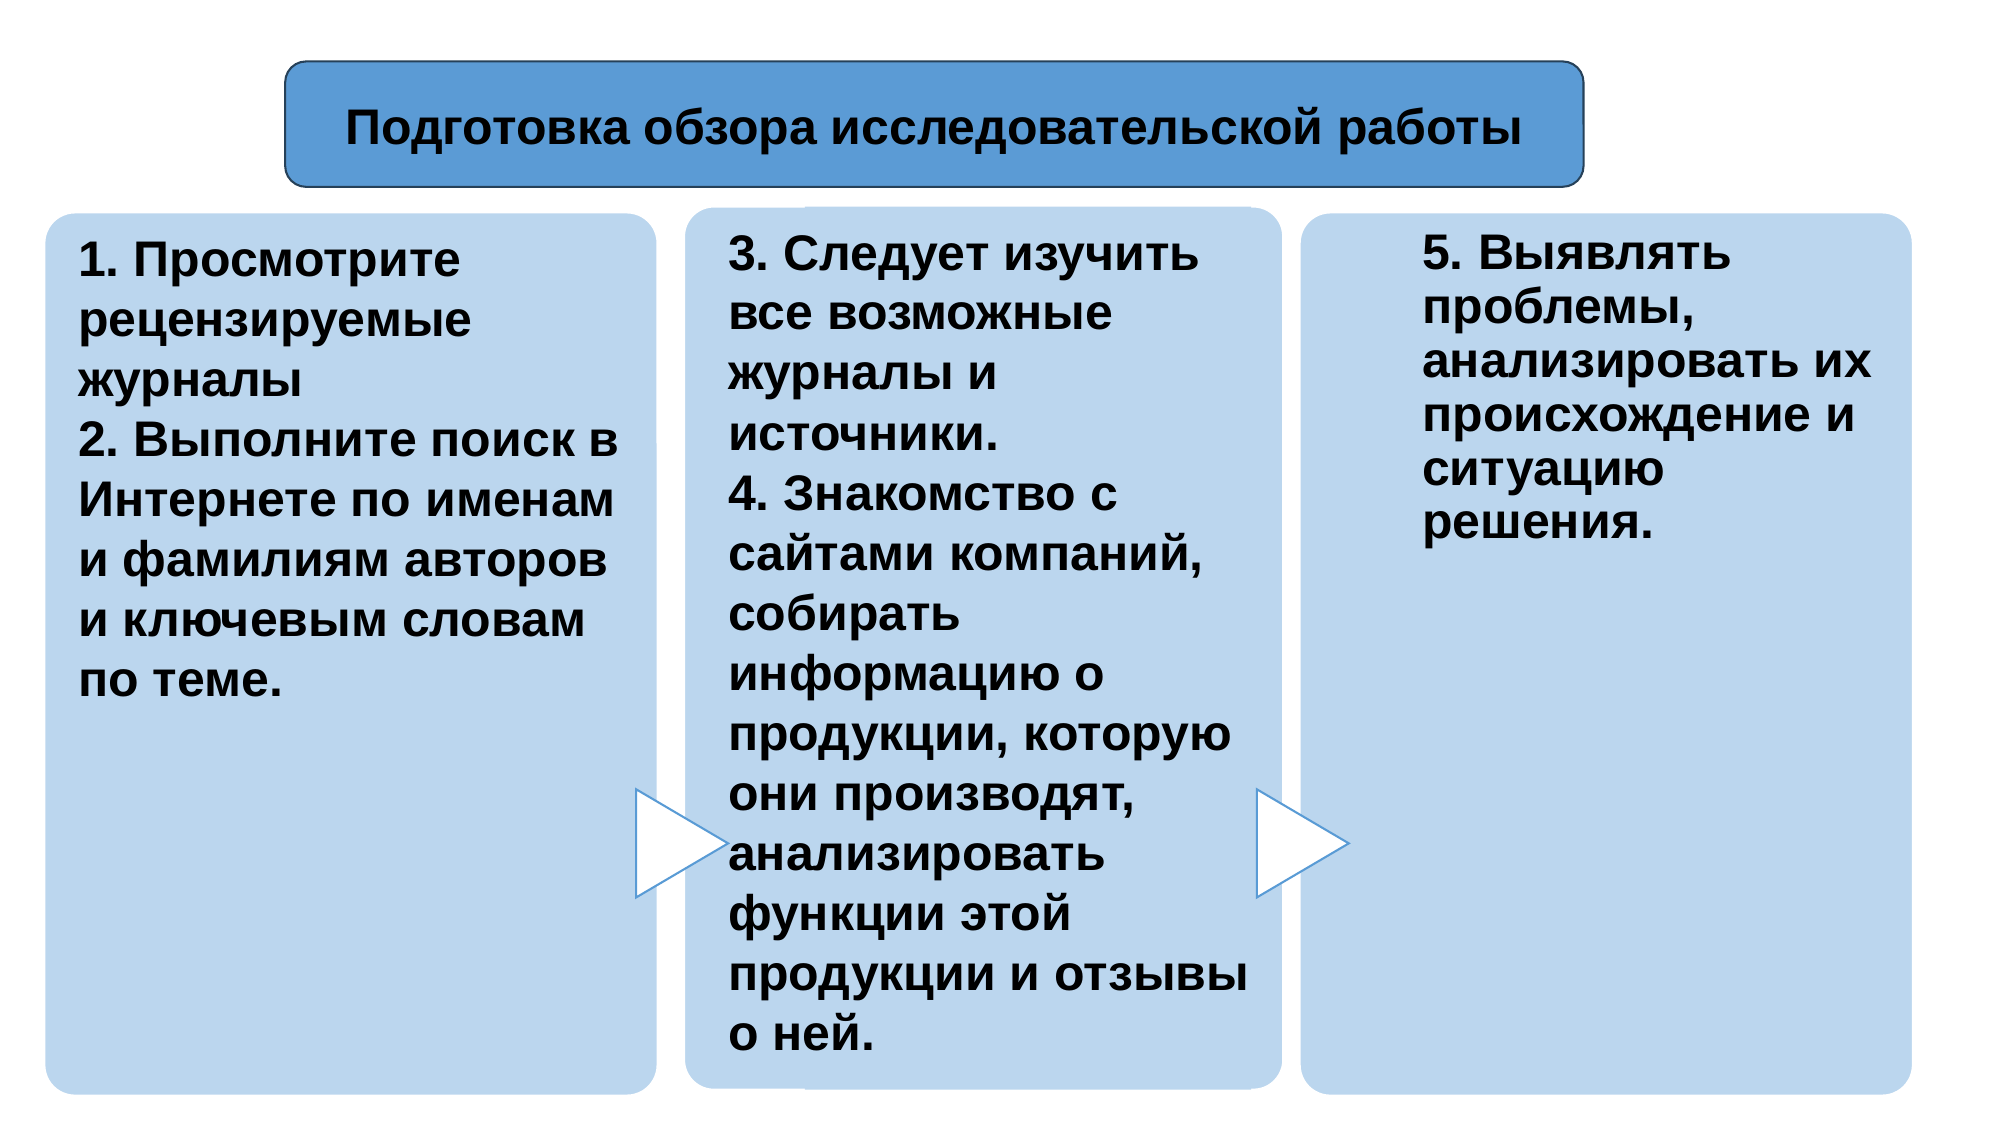

Подготовка обзора исследовательской работы

3. Следует изучить все возможные журналы и источники.
4. Знакомство с сайтами компаний, собирать информацию о продукции, которую они производят, анализировать функции этой продукции и отзывы о ней.

1. Просмотрите рецензируемые журналы
2. Выполните поиск в Интернете по именам и фамилиям авторов и ключевым словам по теме.

5. Выявлять проблемы, анализировать их происхождение и ситуацию решения.